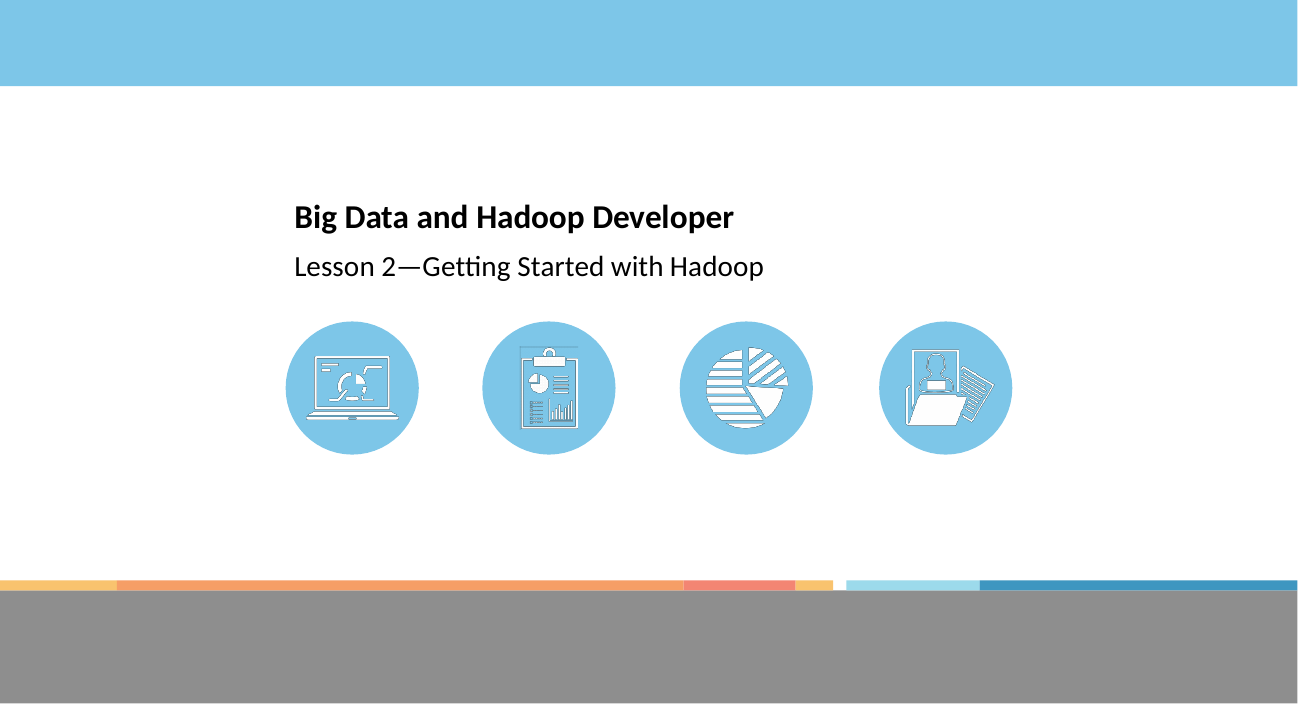

# Big Data and Hadoop Developer
Lesson 2—Getting Started with Hadoop

Copyright 2014, Simplilearn, All rights reserved